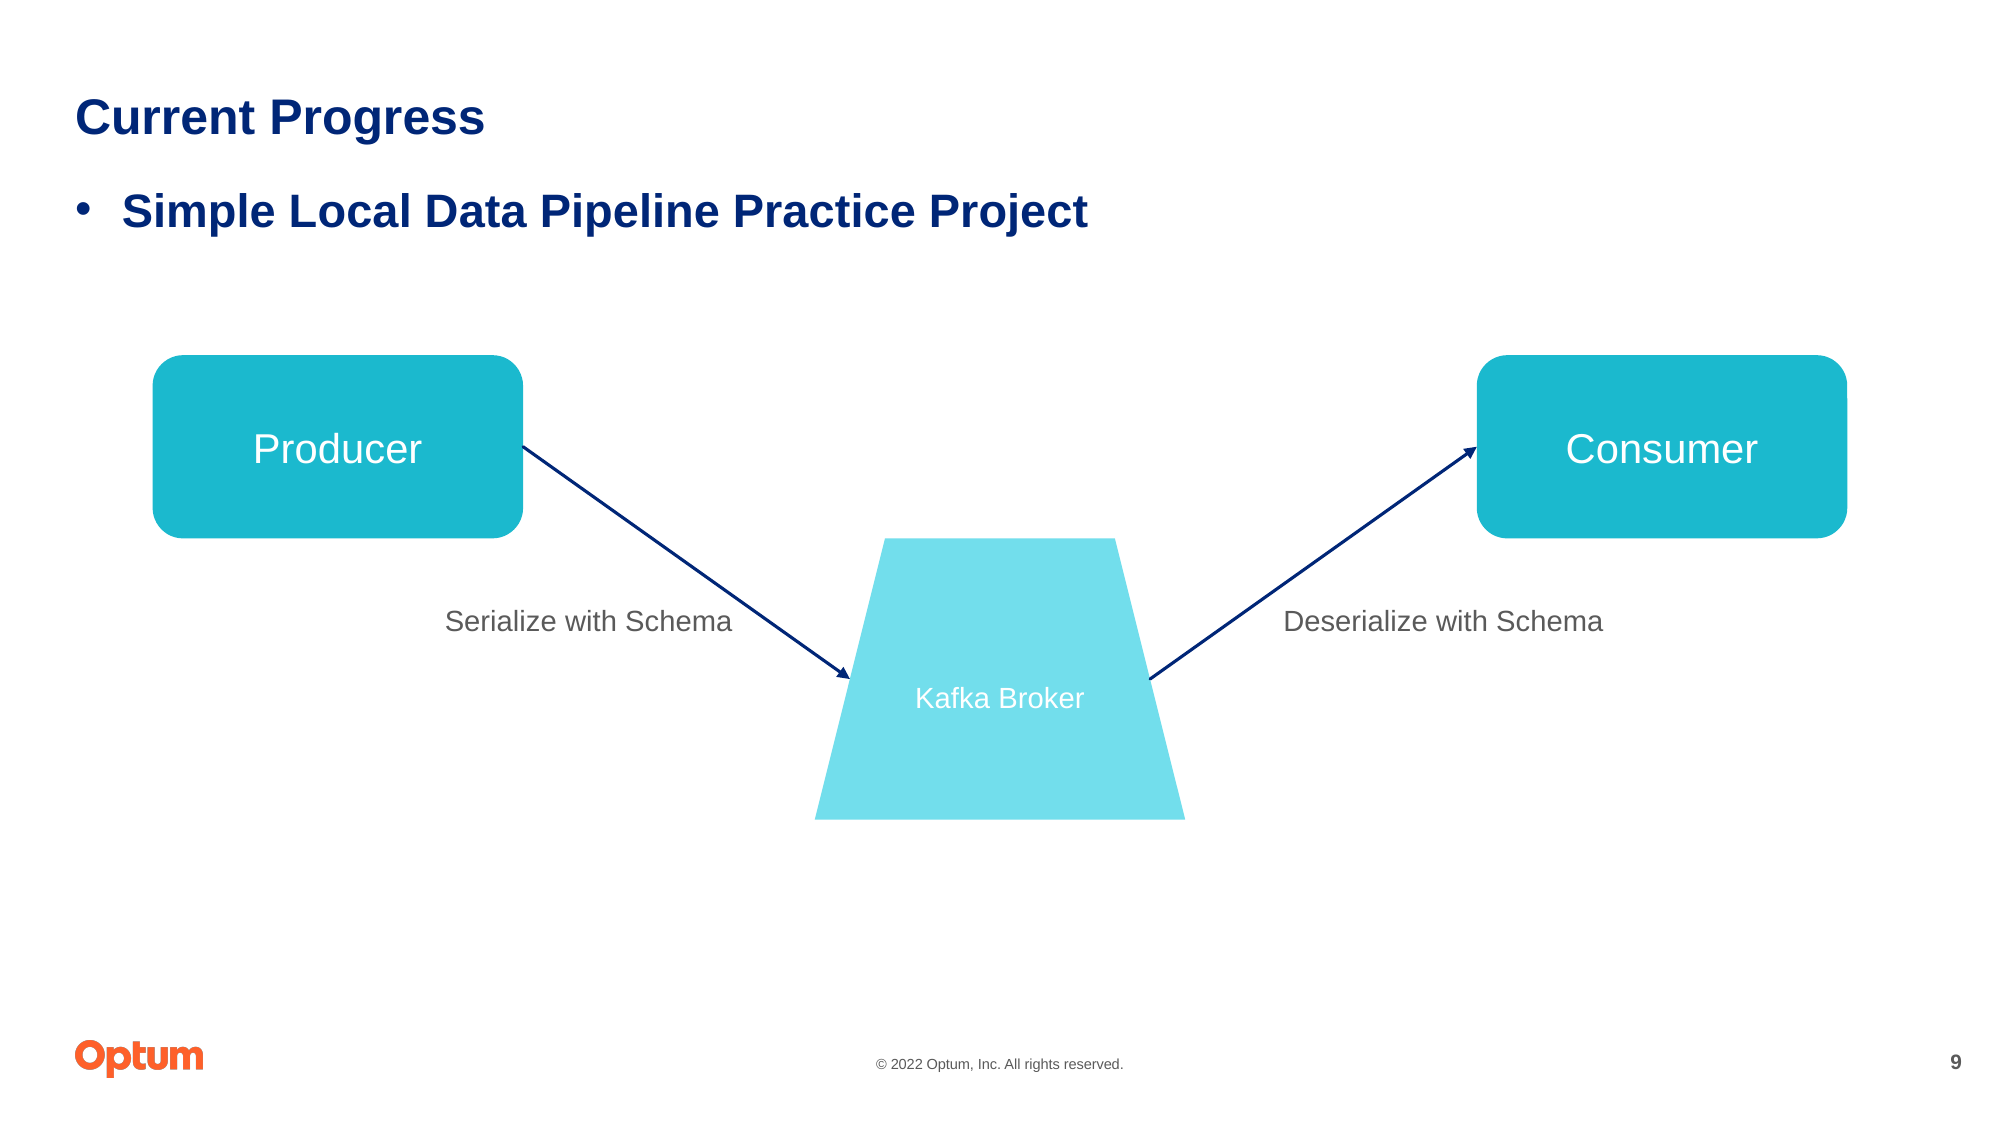

# Current Progress
Simple Local Data Pipeline Practice Project

Producer
Consumer
Kafka Broker
Serialize with Schema
Deserialize with Schema